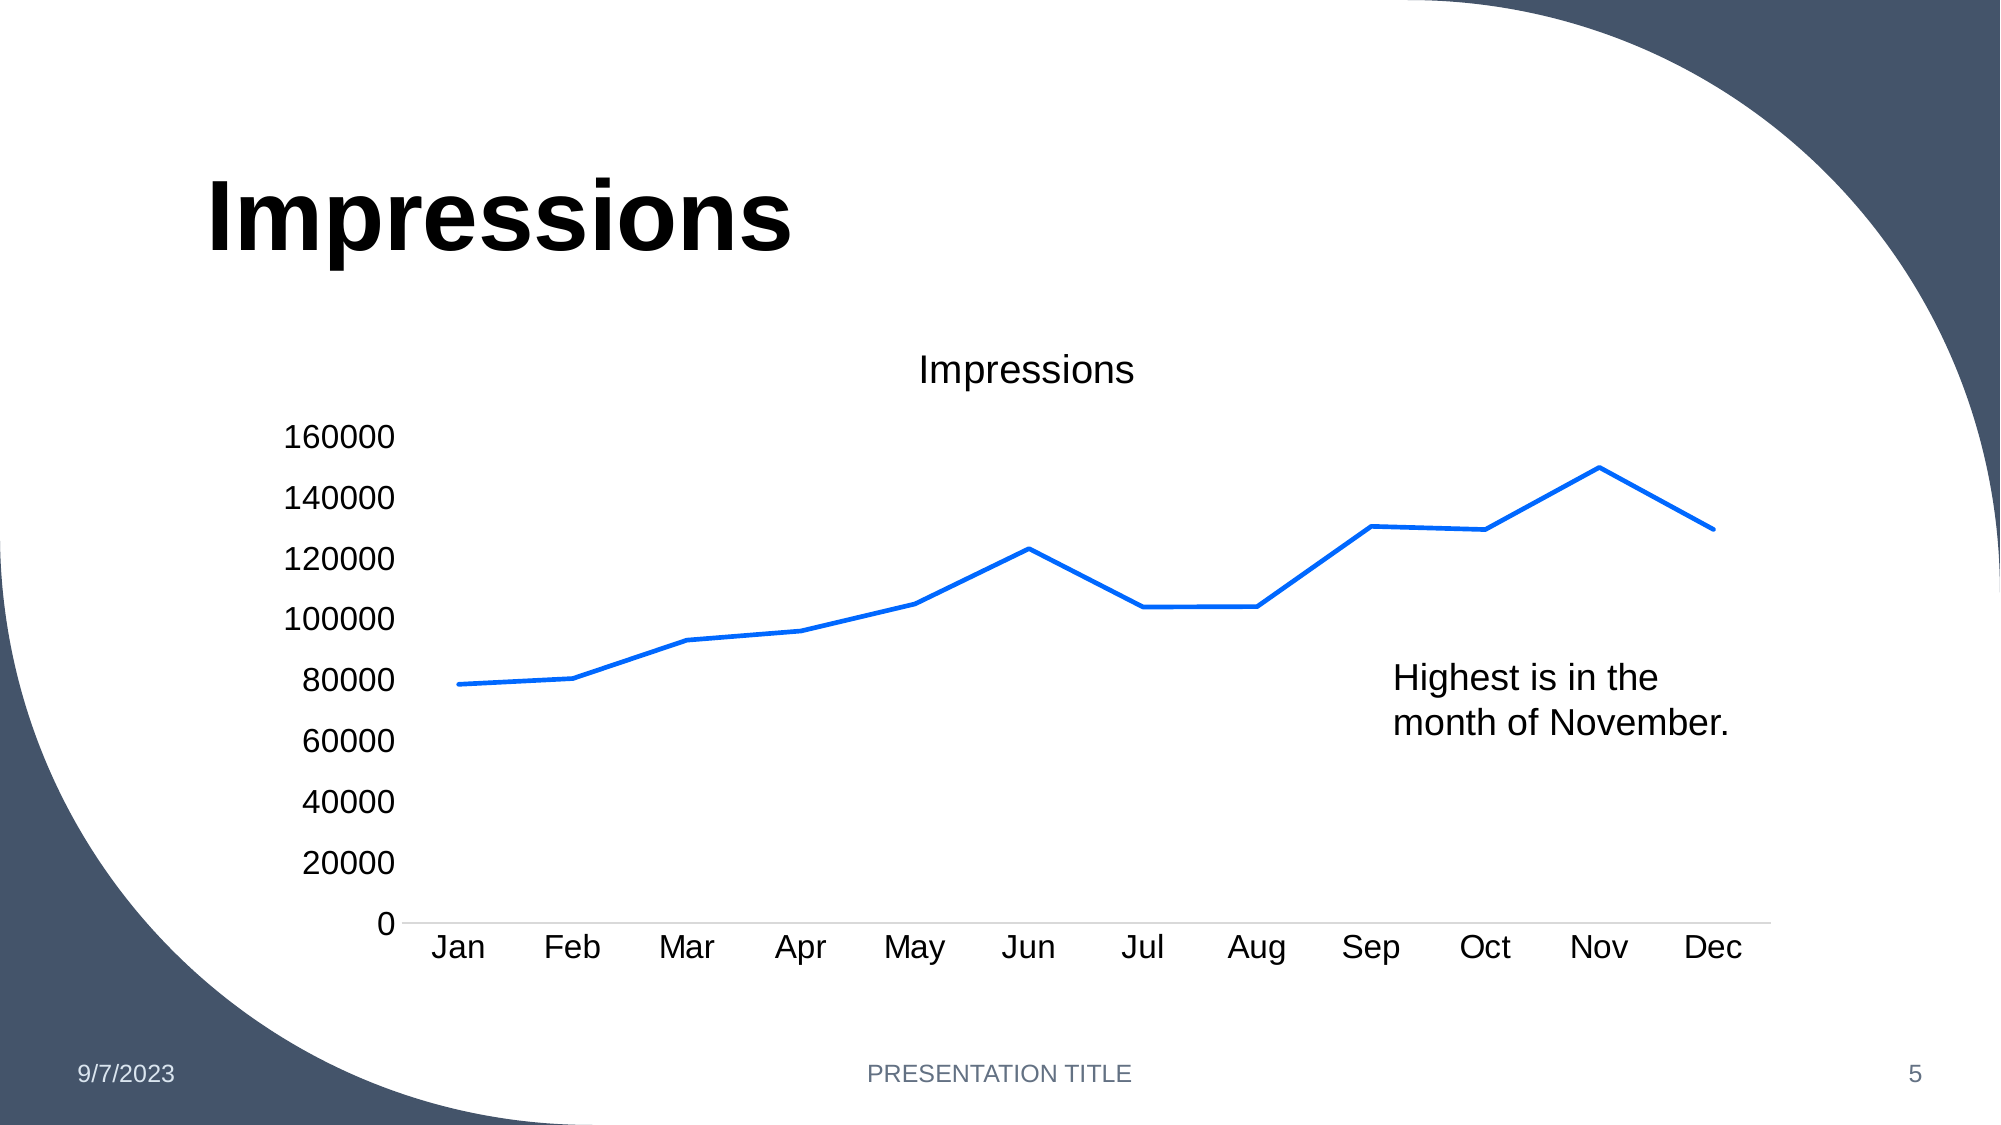

# Impressions

### Chart: Impressions

| Category | Total |
|---|---|
| Jan | 78495.0 |
| Feb | 80394.0 |
| Mar | 93040.0 |
| Apr | 96049.0 |
| May | 104950.0 |
| Jun | 123144.0 |
| Jul | 103940.0 |
| Aug | 104059.0 |
| Sep | 130455.0 |
| Oct | 129405.0 |
| Nov | 149856.0 |
| Dec | 129450.0 |
Highest is in the month of November.
9/7/2023
PRESENTATION TITLE
5